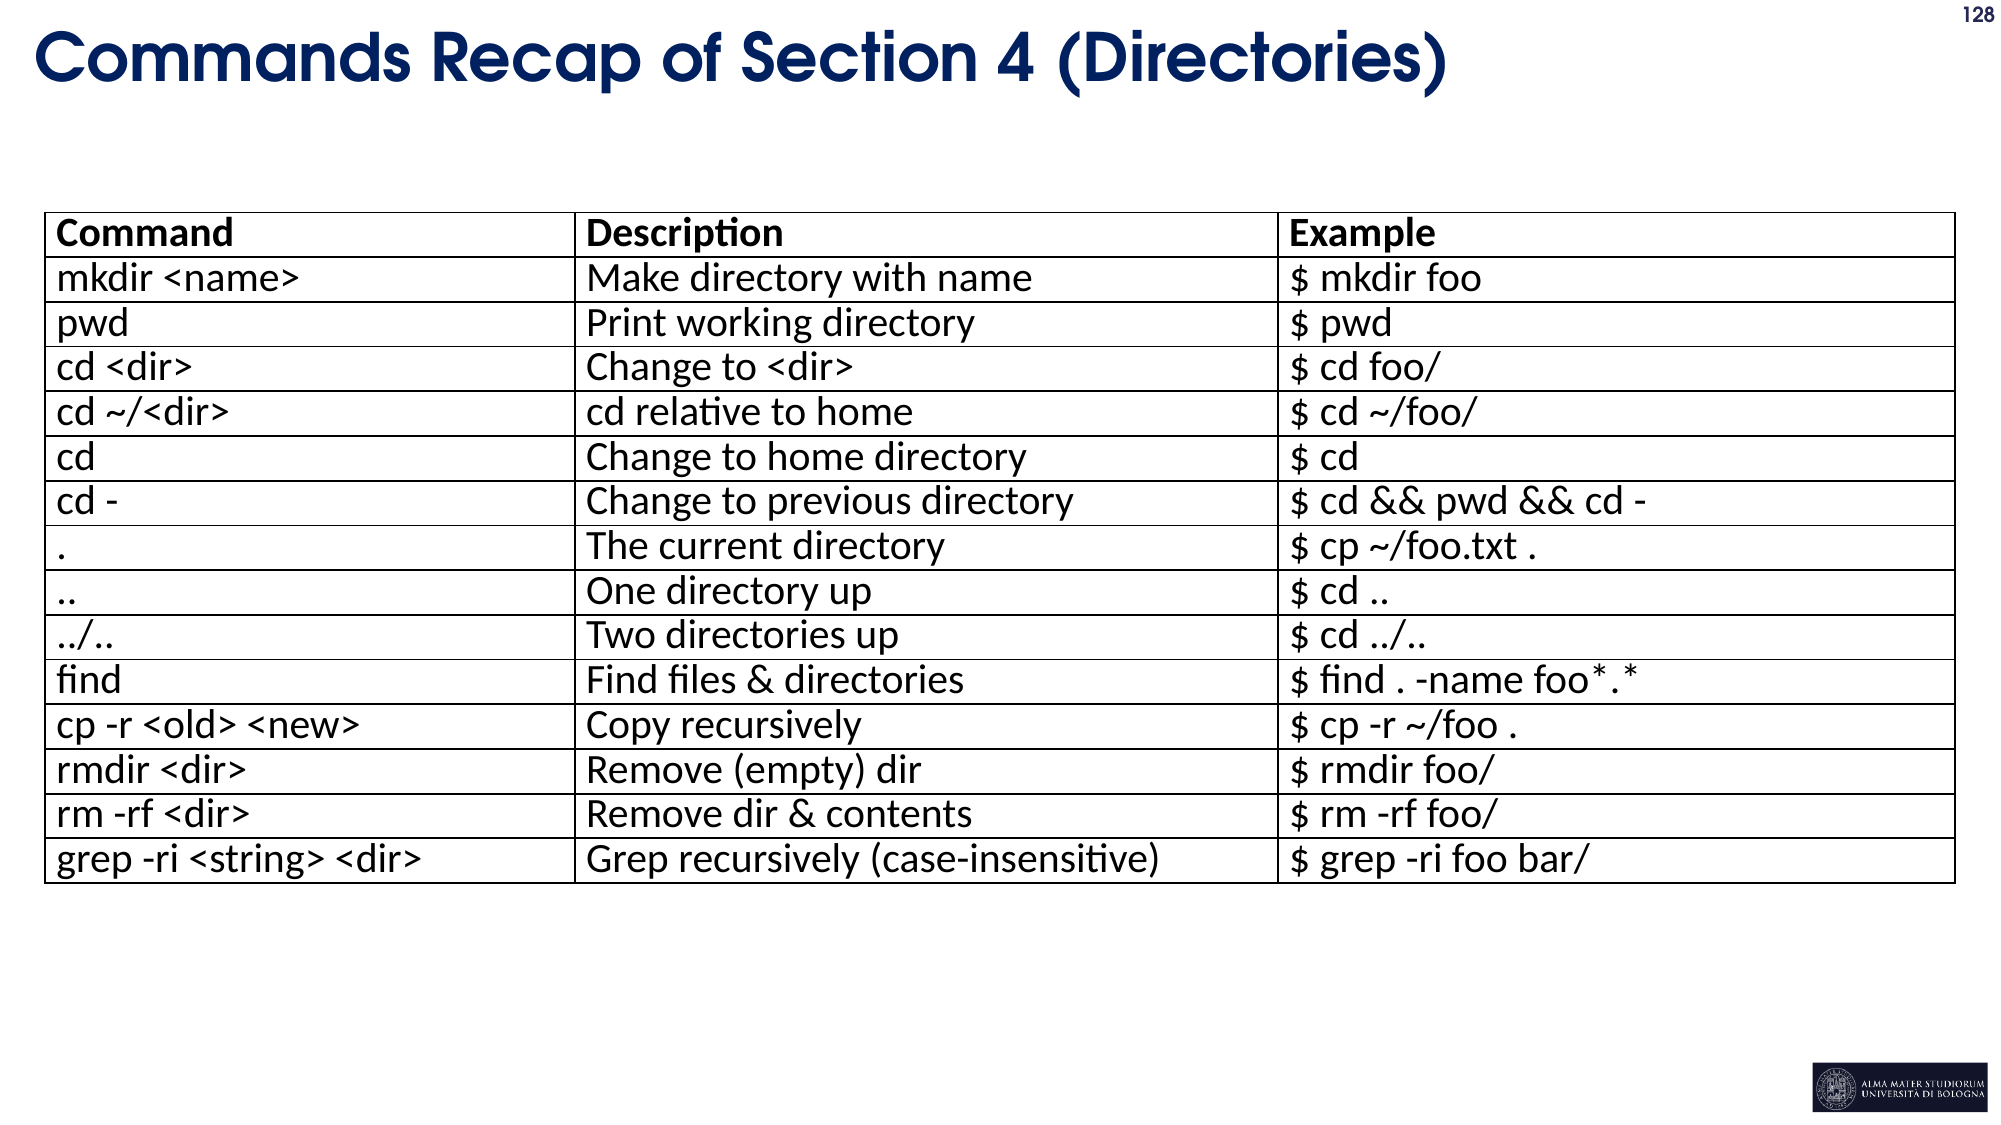

Commands Recap of Section 4 (Directories)
| Command | Description | Example |
| --- | --- | --- |
| mkdir <name> | Make directory with name | $ mkdir foo |
| pwd | Print working directory | $ pwd |
| cd <dir> | Change to <dir> | $ cd foo/ |
| cd ~/<dir> | cd relative to home | $ cd ~/foo/ |
| cd | Change to home directory | $ cd |
| cd - | Change to previous directory | $ cd && pwd && cd - |
| . | The current directory | $ cp ~/foo.txt . |
| .. | One directory up | $ cd .. |
| ../.. | Two directories up | $ cd ../.. |
| find | Find files & directories | $ find . -name foo\*.\* |
| cp -r <old> <new> | Copy recursively | $ cp -r ~/foo . |
| rmdir <dir> | Remove (empty) dir | $ rmdir foo/ |
| rm -rf <dir> | Remove dir & contents | $ rm -rf foo/ |
| grep -ri <string> <dir> | Grep recursively (case-insensitive) | $ grep -ri foo bar/ |